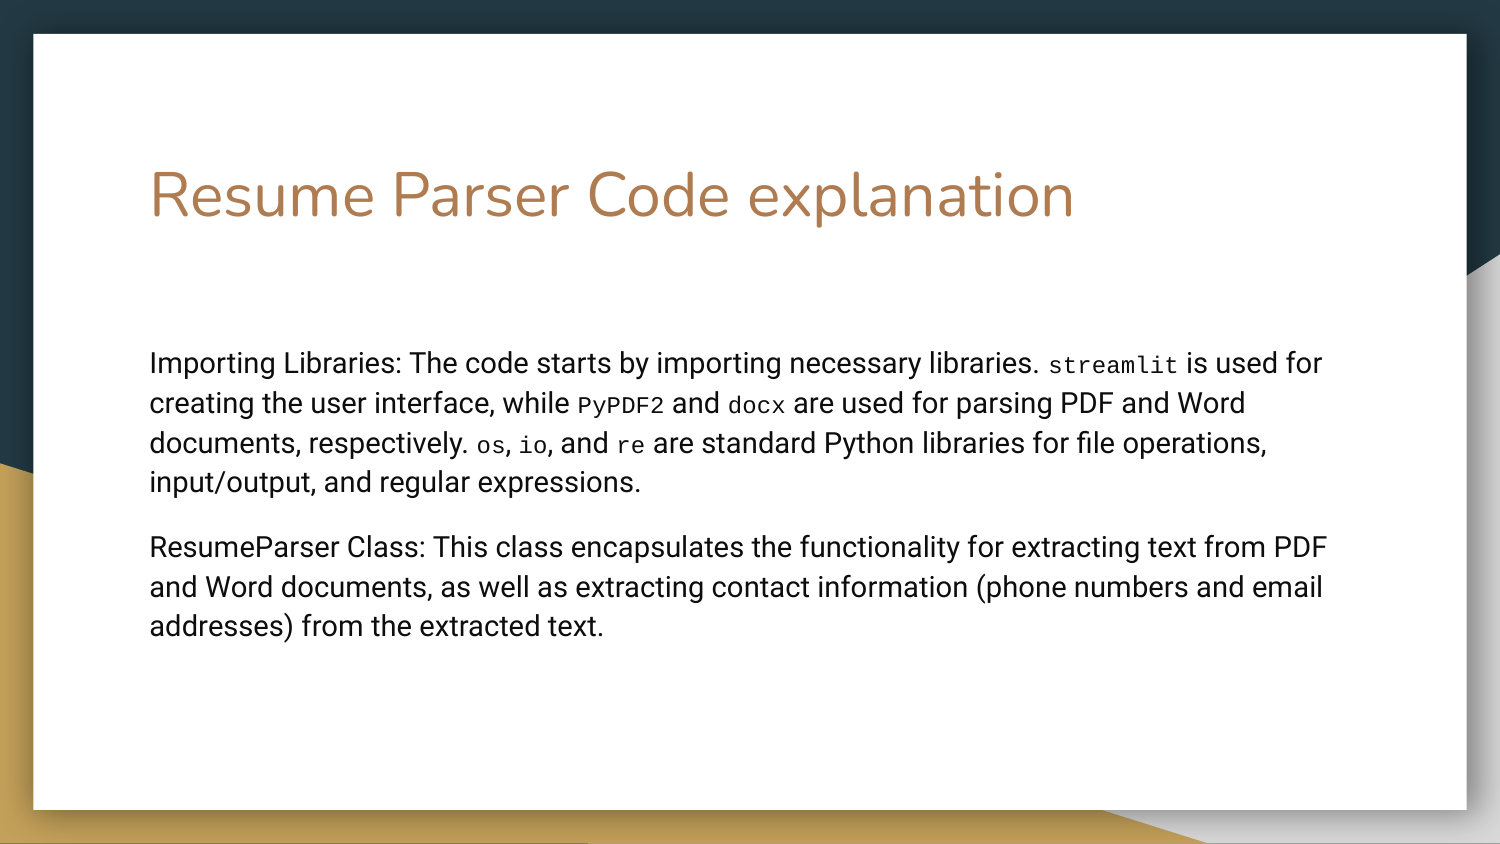

# Resume Parser Code explanation
Importing Libraries: The code starts by importing necessary libraries. streamlit is used for creating the user interface, while PyPDF2 and docx are used for parsing PDF and Word documents, respectively. os, io, and re are standard Python libraries for file operations, input/output, and regular expressions.
ResumeParser Class: This class encapsulates the functionality for extracting text from PDF and Word documents, as well as extracting contact information (phone numbers and email addresses) from the extracted text.